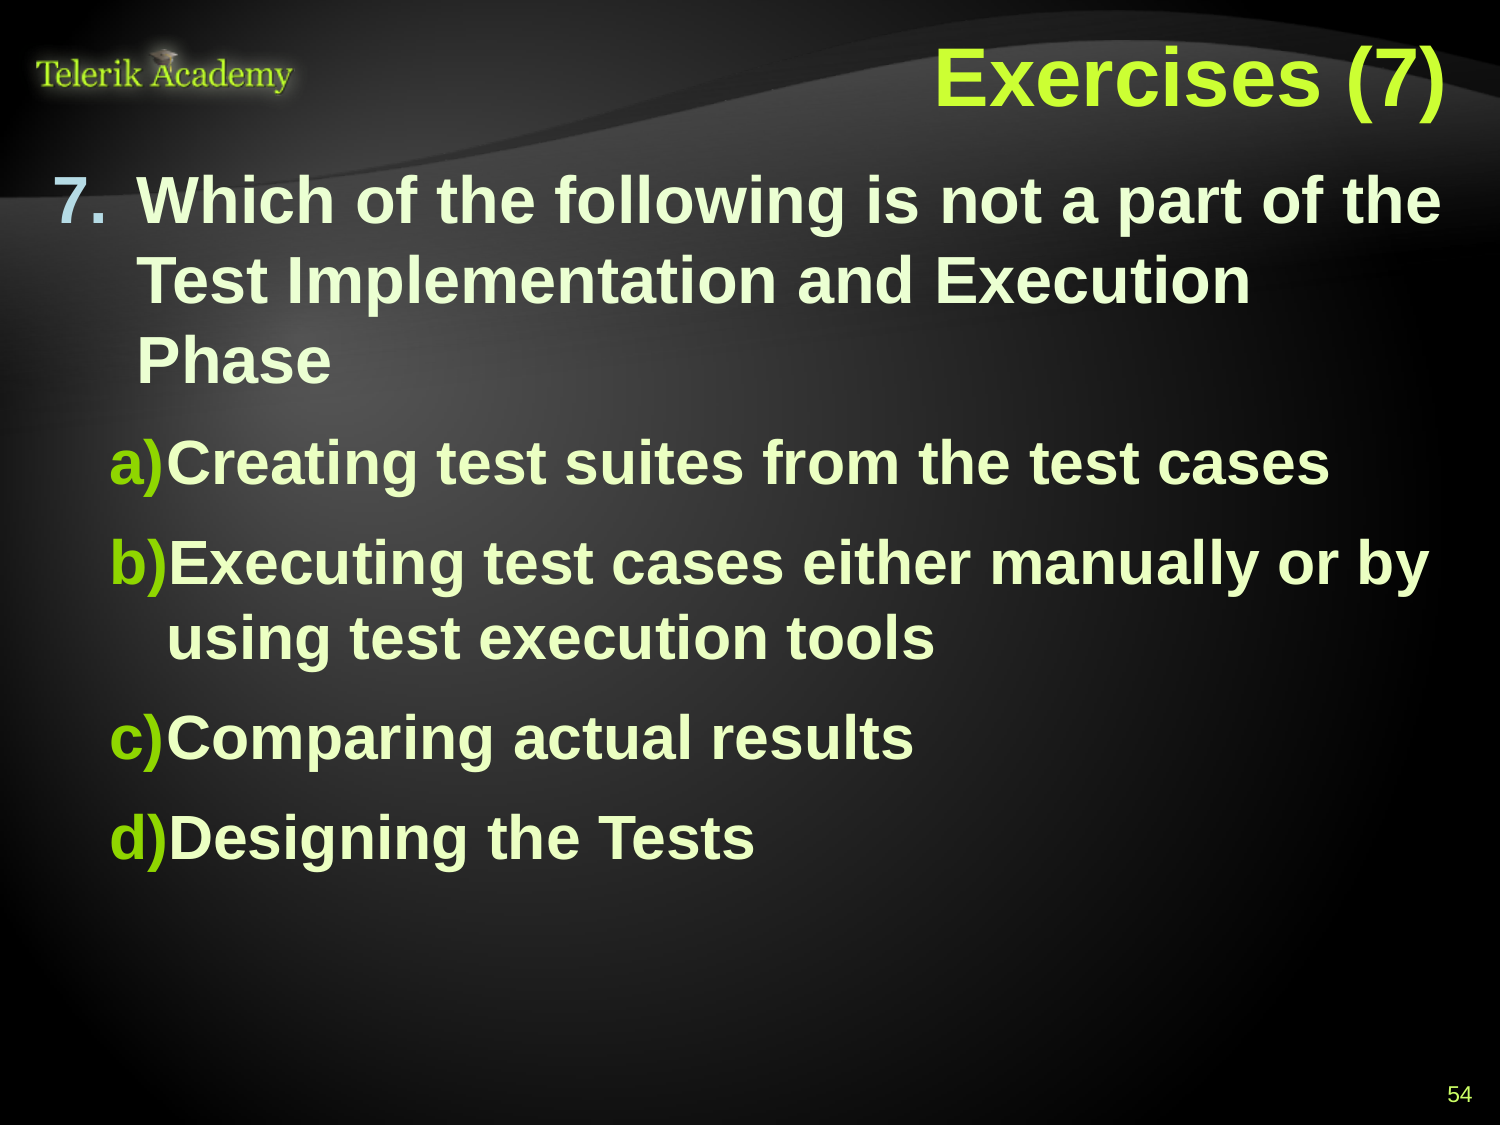

# Exercises (7)
Which of the following is not a part of the Test Implementation and Execution Phase
Creating test suites from the test cases
Executing test cases either manually or by using test execution tools
Comparing actual results
Designing the Tests
54